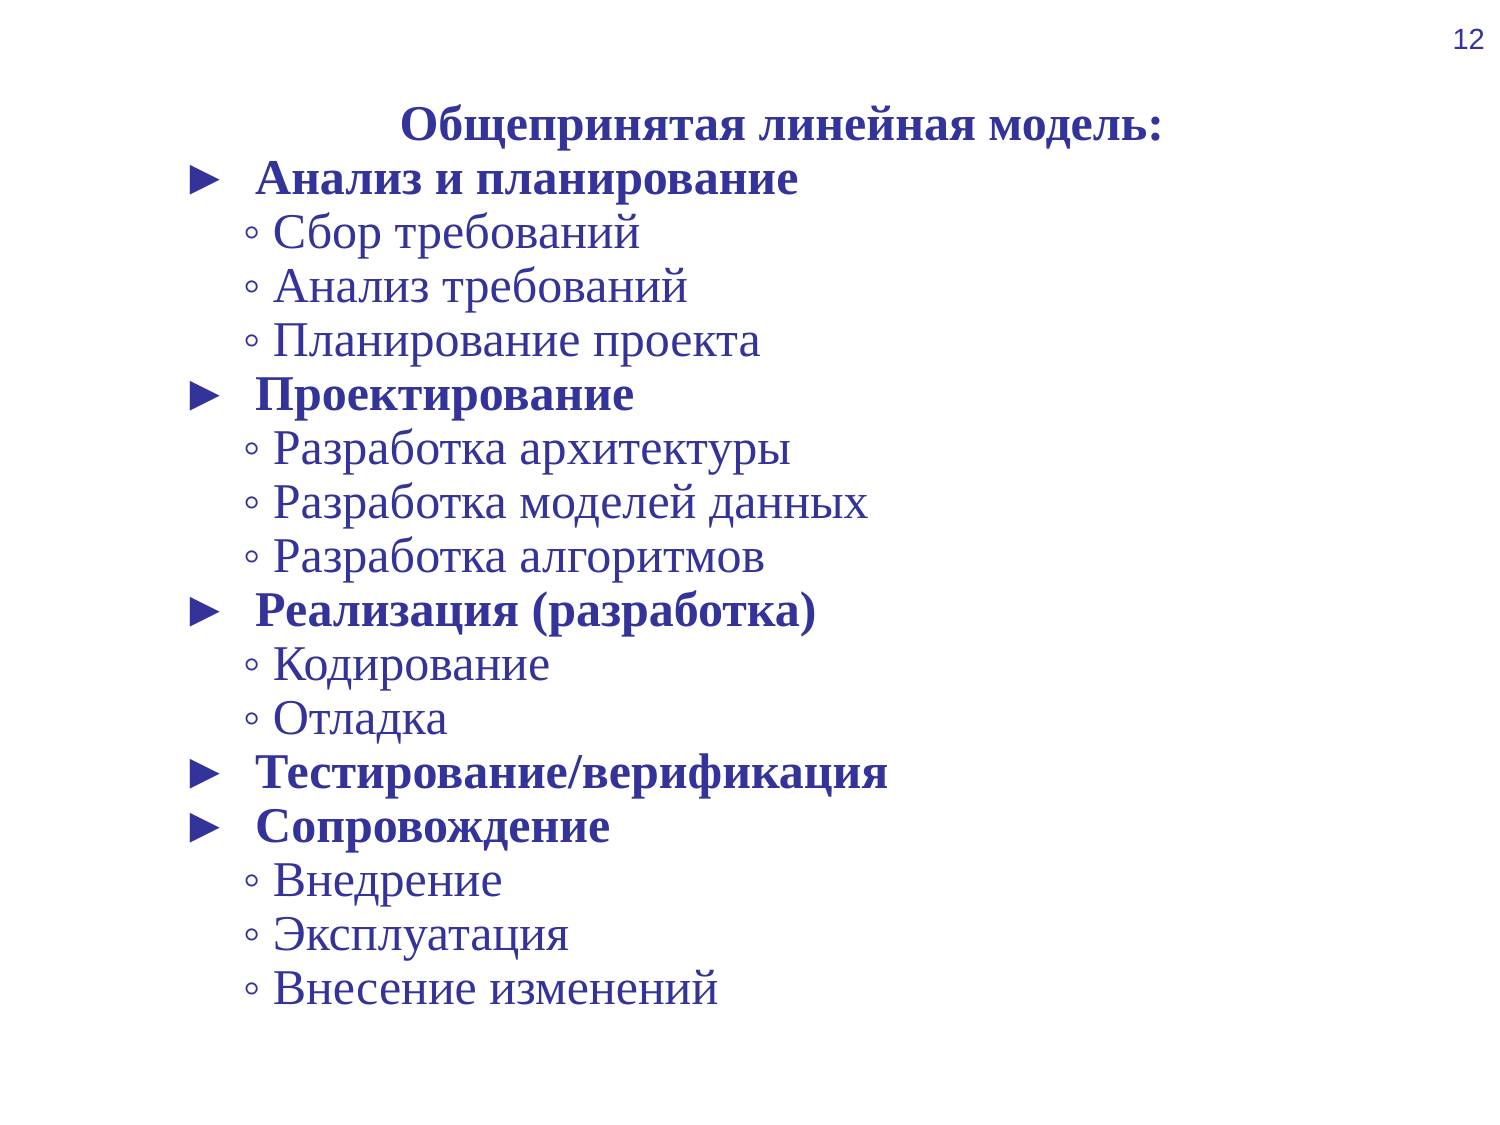

12
Общепринятая линейная модель:
►	Анализ и планирование
     ◦ Сбор требований
     ◦ Анализ требований
     ◦ Планирование проекта
►	Проектирование
     ◦ Разработка архитектуры
     ◦ Разработка моделей данных
     ◦ Разработка алгоритмов
►	Реализация (разработка)
     ◦ Кодирование
     ◦ Отладка
►	Тестирование/верификация
►	Сопровождение
     ◦ Внедрение
     ◦ Эксплуатация
     ◦ Внесение изменений